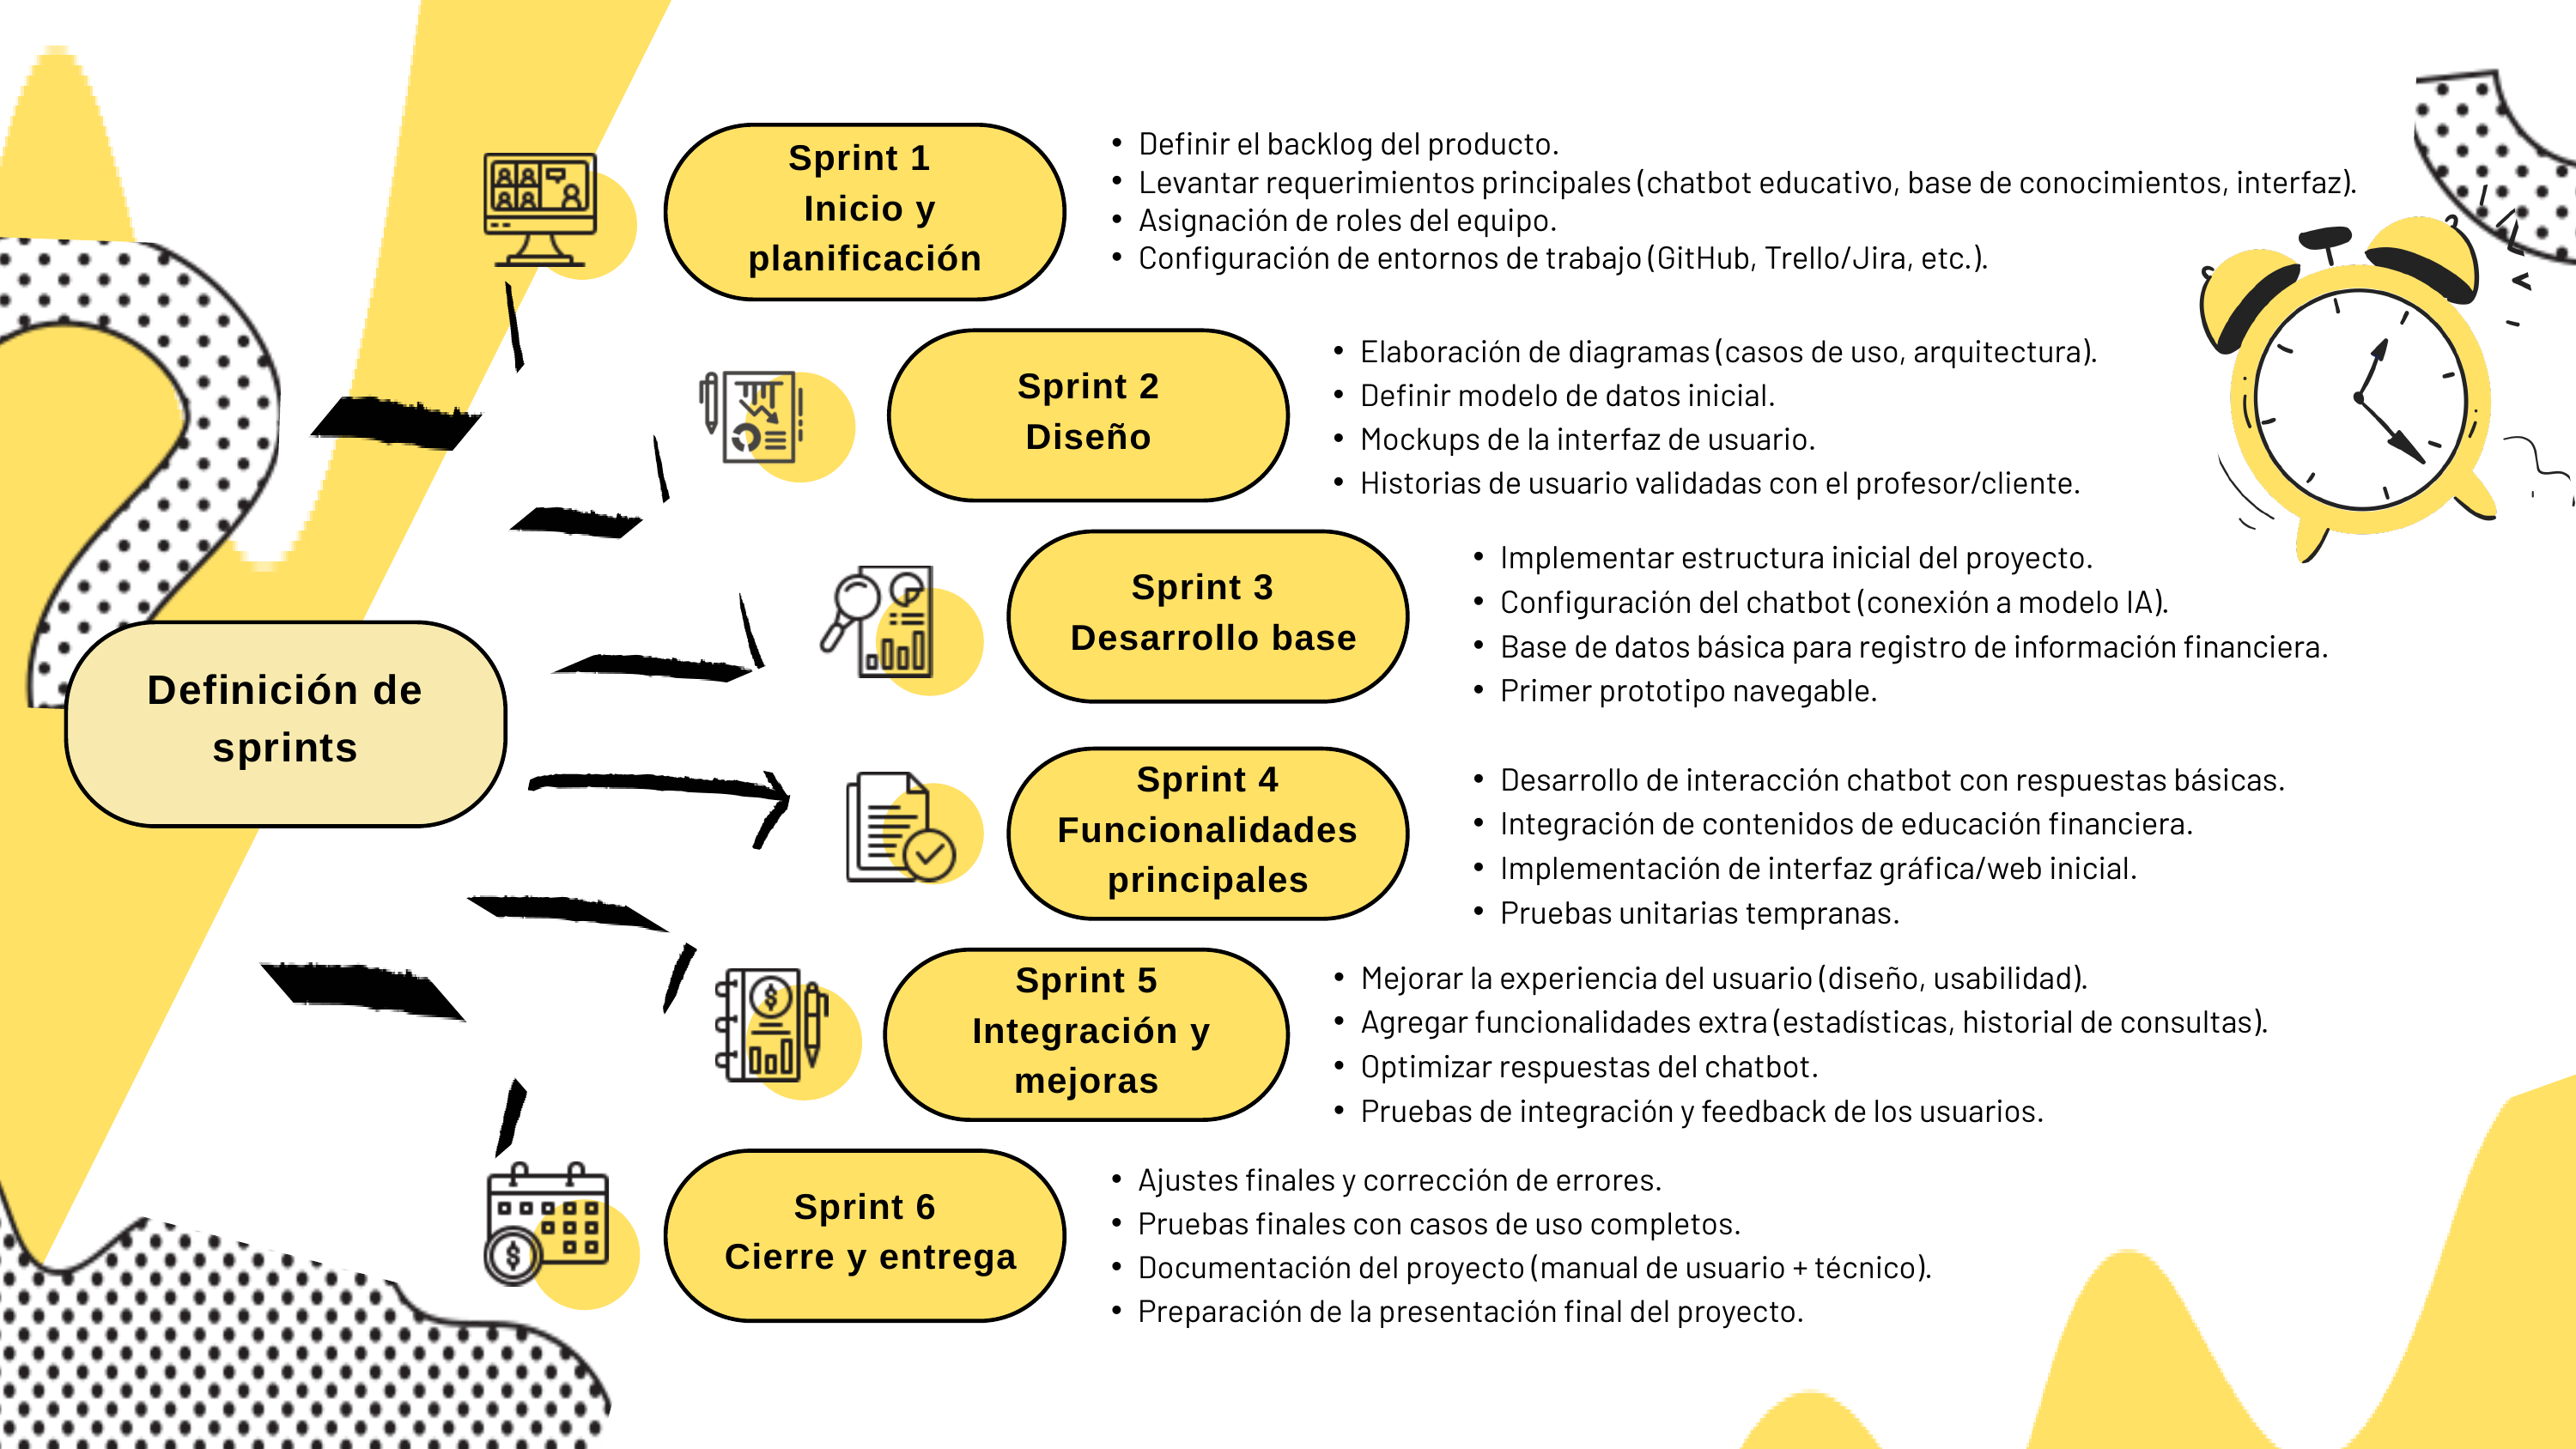

Definir el backlog del producto.
Levantar requerimientos principales (chatbot educativo, base de conocimientos, interfaz).
Asignación de roles del equipo.
Configuración de entornos de trabajo (GitHub, Trello/Jira, etc.).

Sprint 1
 Inicio y planificación

Elaboración de diagramas (casos de uso, arquitectura).
Definir modelo de datos inicial.
Mockups de la interfaz de usuario.
Historias de usuario validadas con el profesor/cliente.

Sprint 2
Diseño

Implementar estructura inicial del proyecto.
Configuración del chatbot (conexión a modelo IA).
Base de datos básica para registro de información financiera.
Primer prototipo navegable.

Sprint 3
 Desarrollo base

Definición de sprints

Sprint 4 Funcionalidades principales

Desarrollo de interacción chatbot con respuestas básicas.
Integración de contenidos de educación financiera.
Implementación de interfaz gráfica/web inicial.
Pruebas unitarias tempranas.

Sprint 5
 Integración y mejoras
Mejorar la experiencia del usuario (diseño, usabilidad).
Agregar funcionalidades extra (estadísticas, historial de consultas).
Optimizar respuestas del chatbot.
Pruebas de integración y feedback de los usuarios.

Sprint 6
 Cierre y entrega
Ajustes finales y corrección de errores.
Pruebas finales con casos de uso completos.
Documentación del proyecto (manual de usuario + técnico).
Preparación de la presentación final del proyecto.